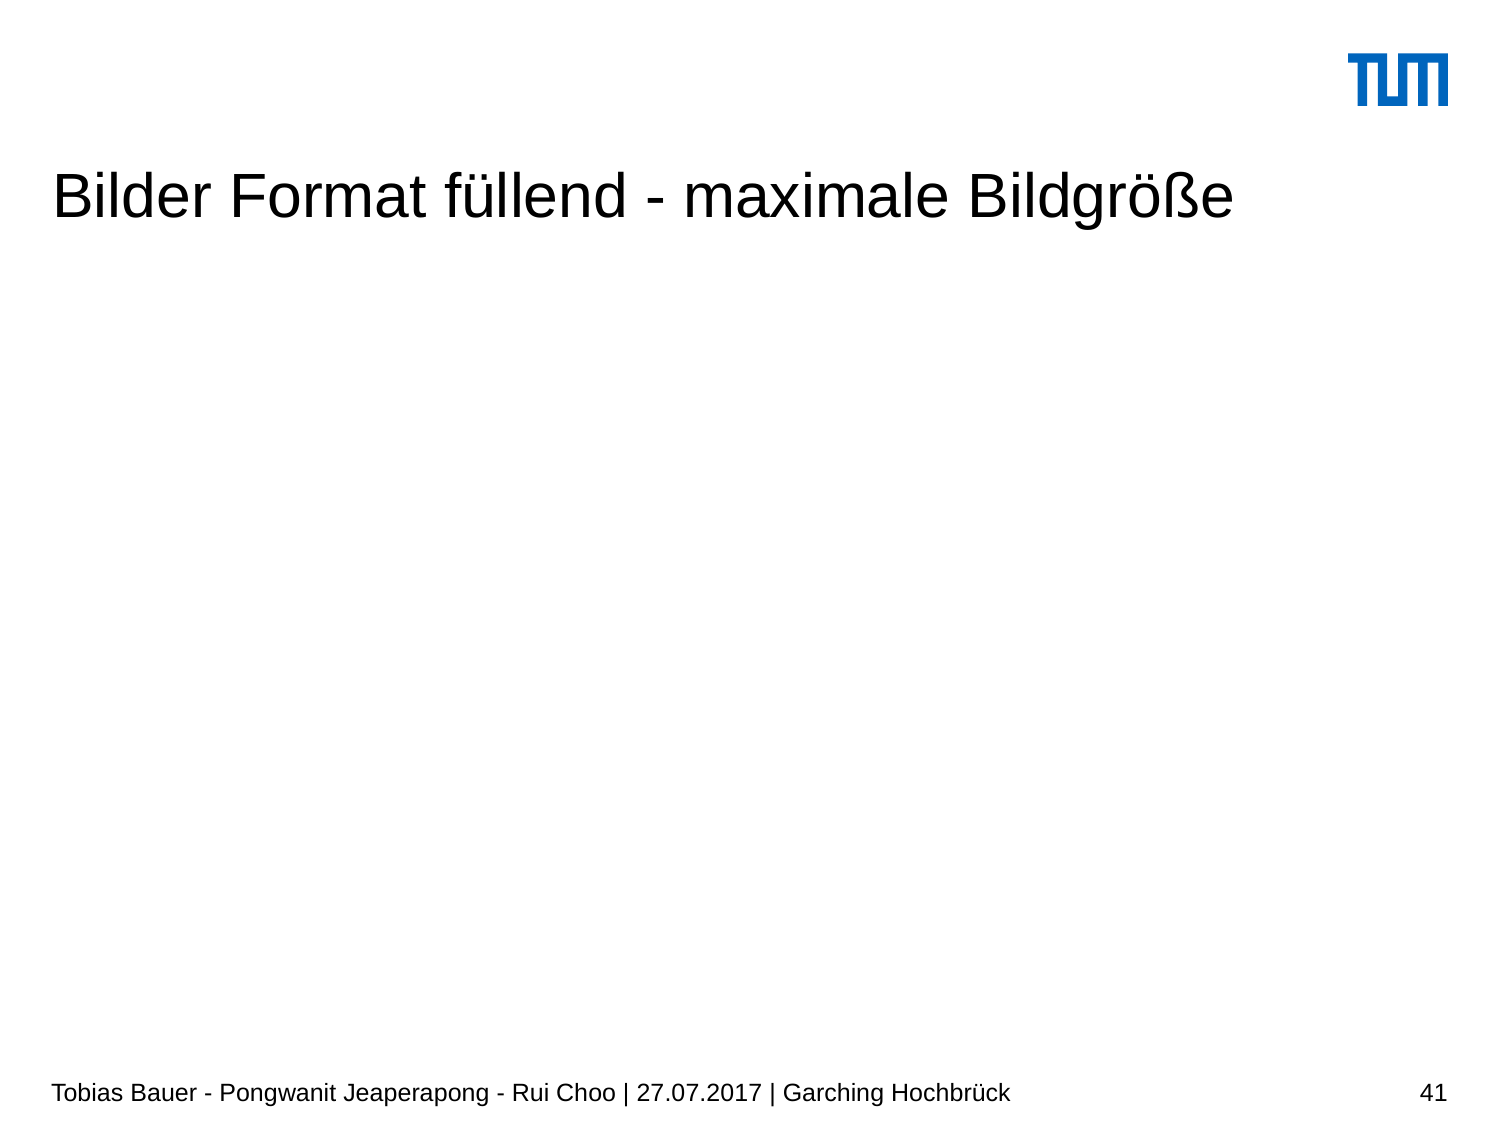

# Bilder Format füllend - maximale Bildgröße

Tobias Bauer - Pongwanit Jeaperapong - Rui Choo | 27.07.2017 | Garching Hochbrück
41